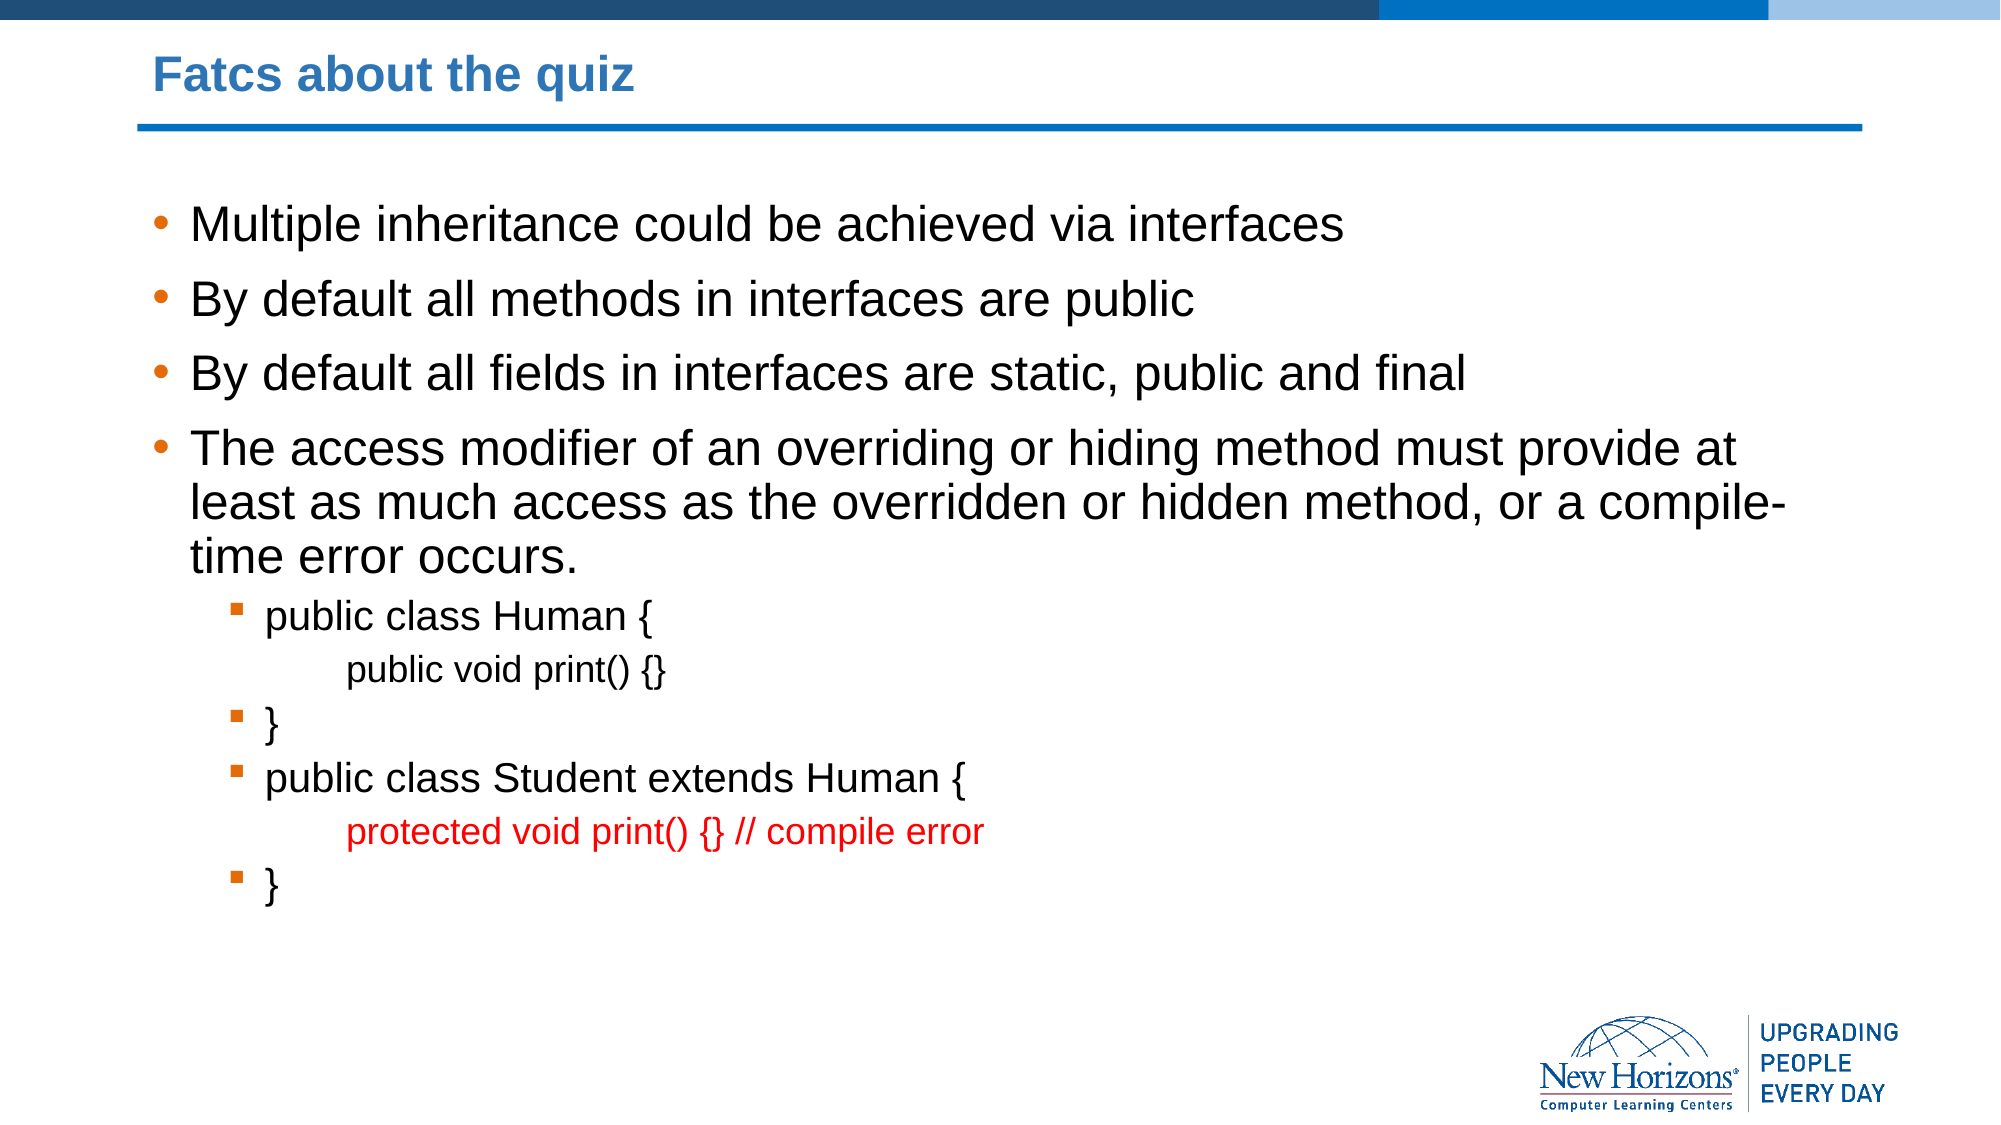

# Fatcs about the quiz
Multiple inheritance could be achieved via interfaces
By default all methods in interfaces are public
By default all fields in interfaces are static, public and final
The access modifier of an overriding or hiding method must provide at least as much access as the overridden or hidden method, or a compile-time error occurs.
public class Human {
   public void print() {}
}
public class Student extends Human {
   protected void print() {} // compile error
}